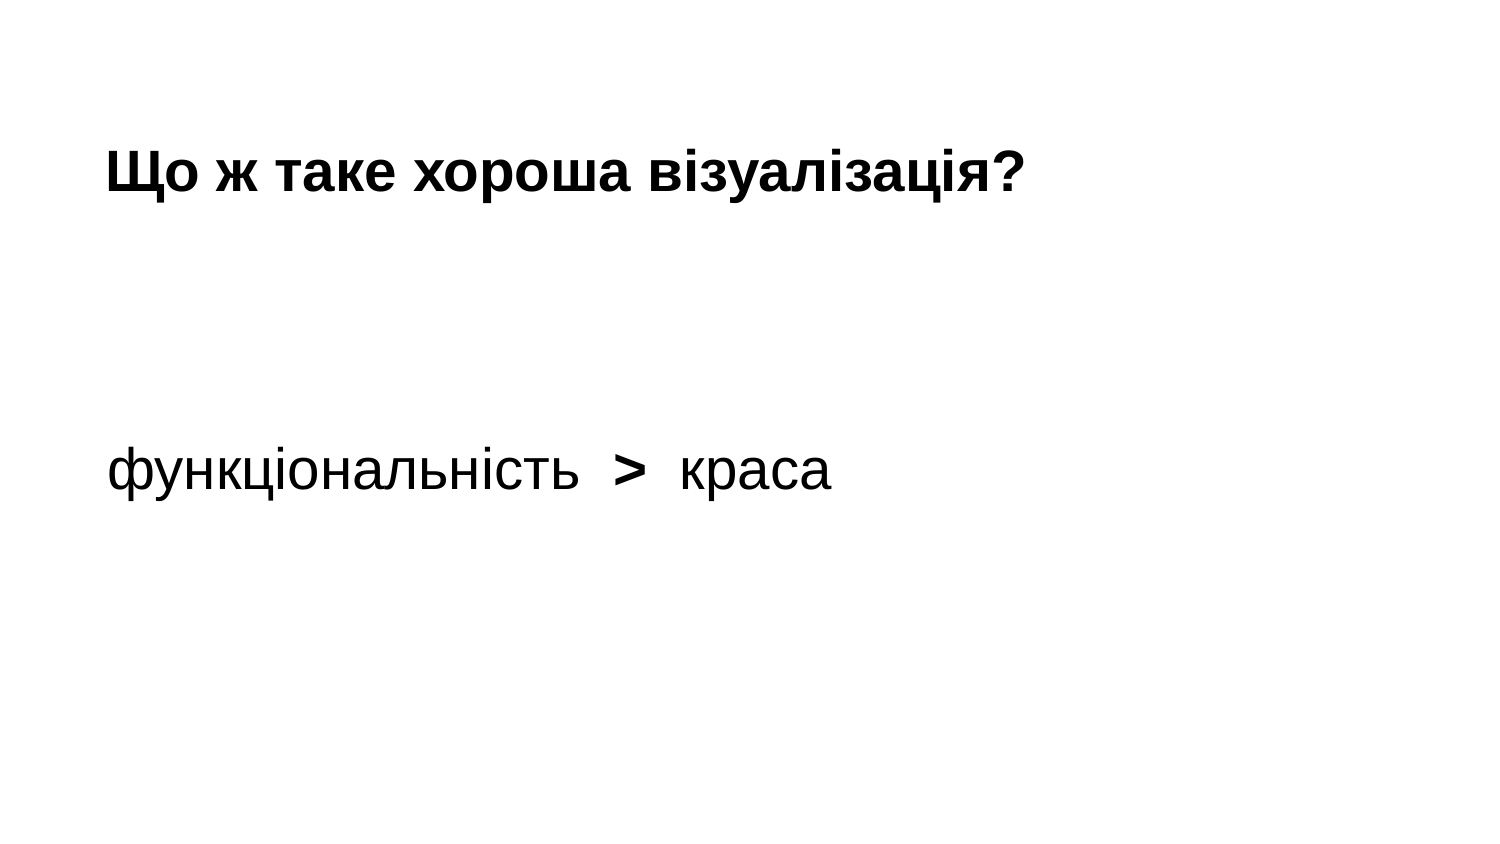

Що ж таке хороша візуалізація?
# функціональність  >  краса